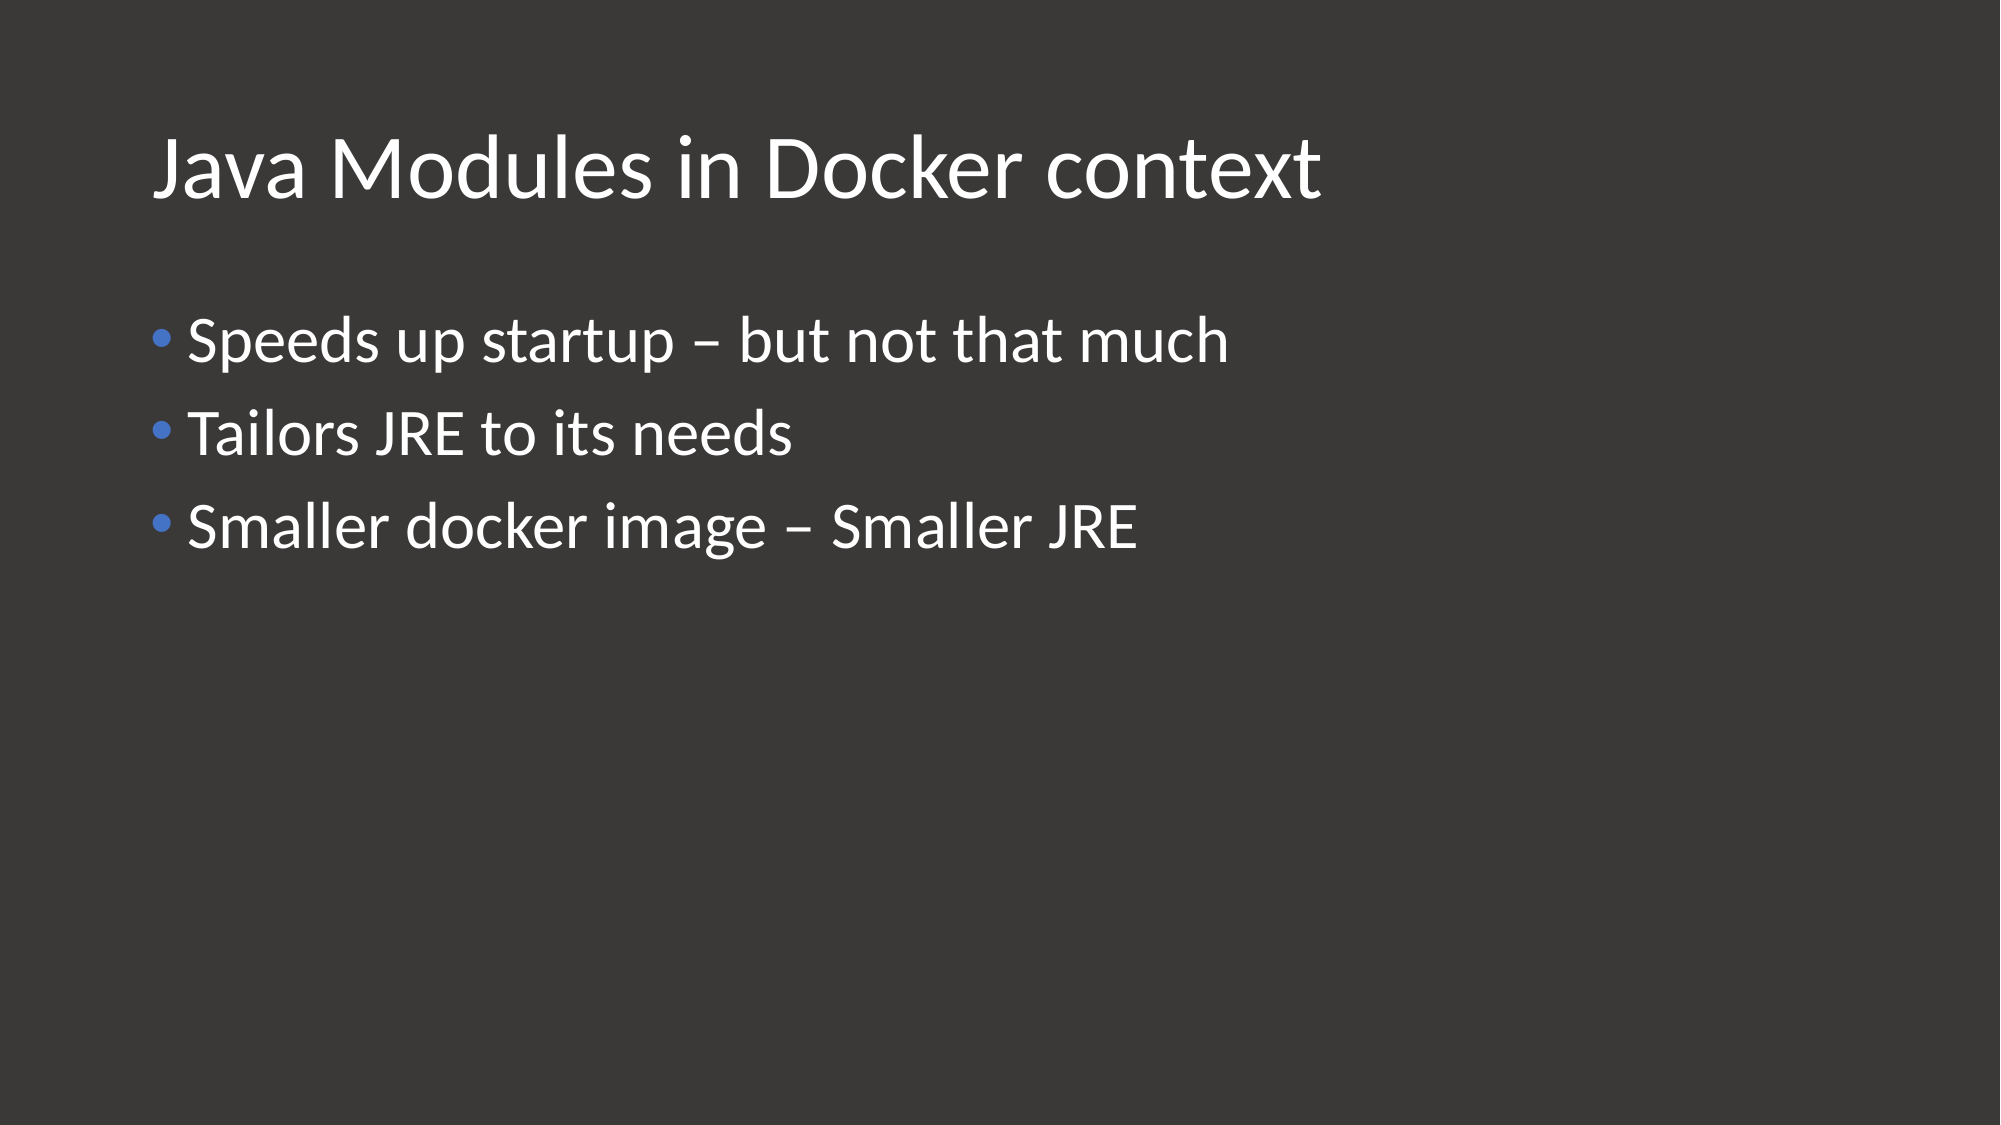

# Java Modules in Docker context
Speeds up startup – but not that much
Tailors JRE to its needs
Smaller docker image – Smaller JRE